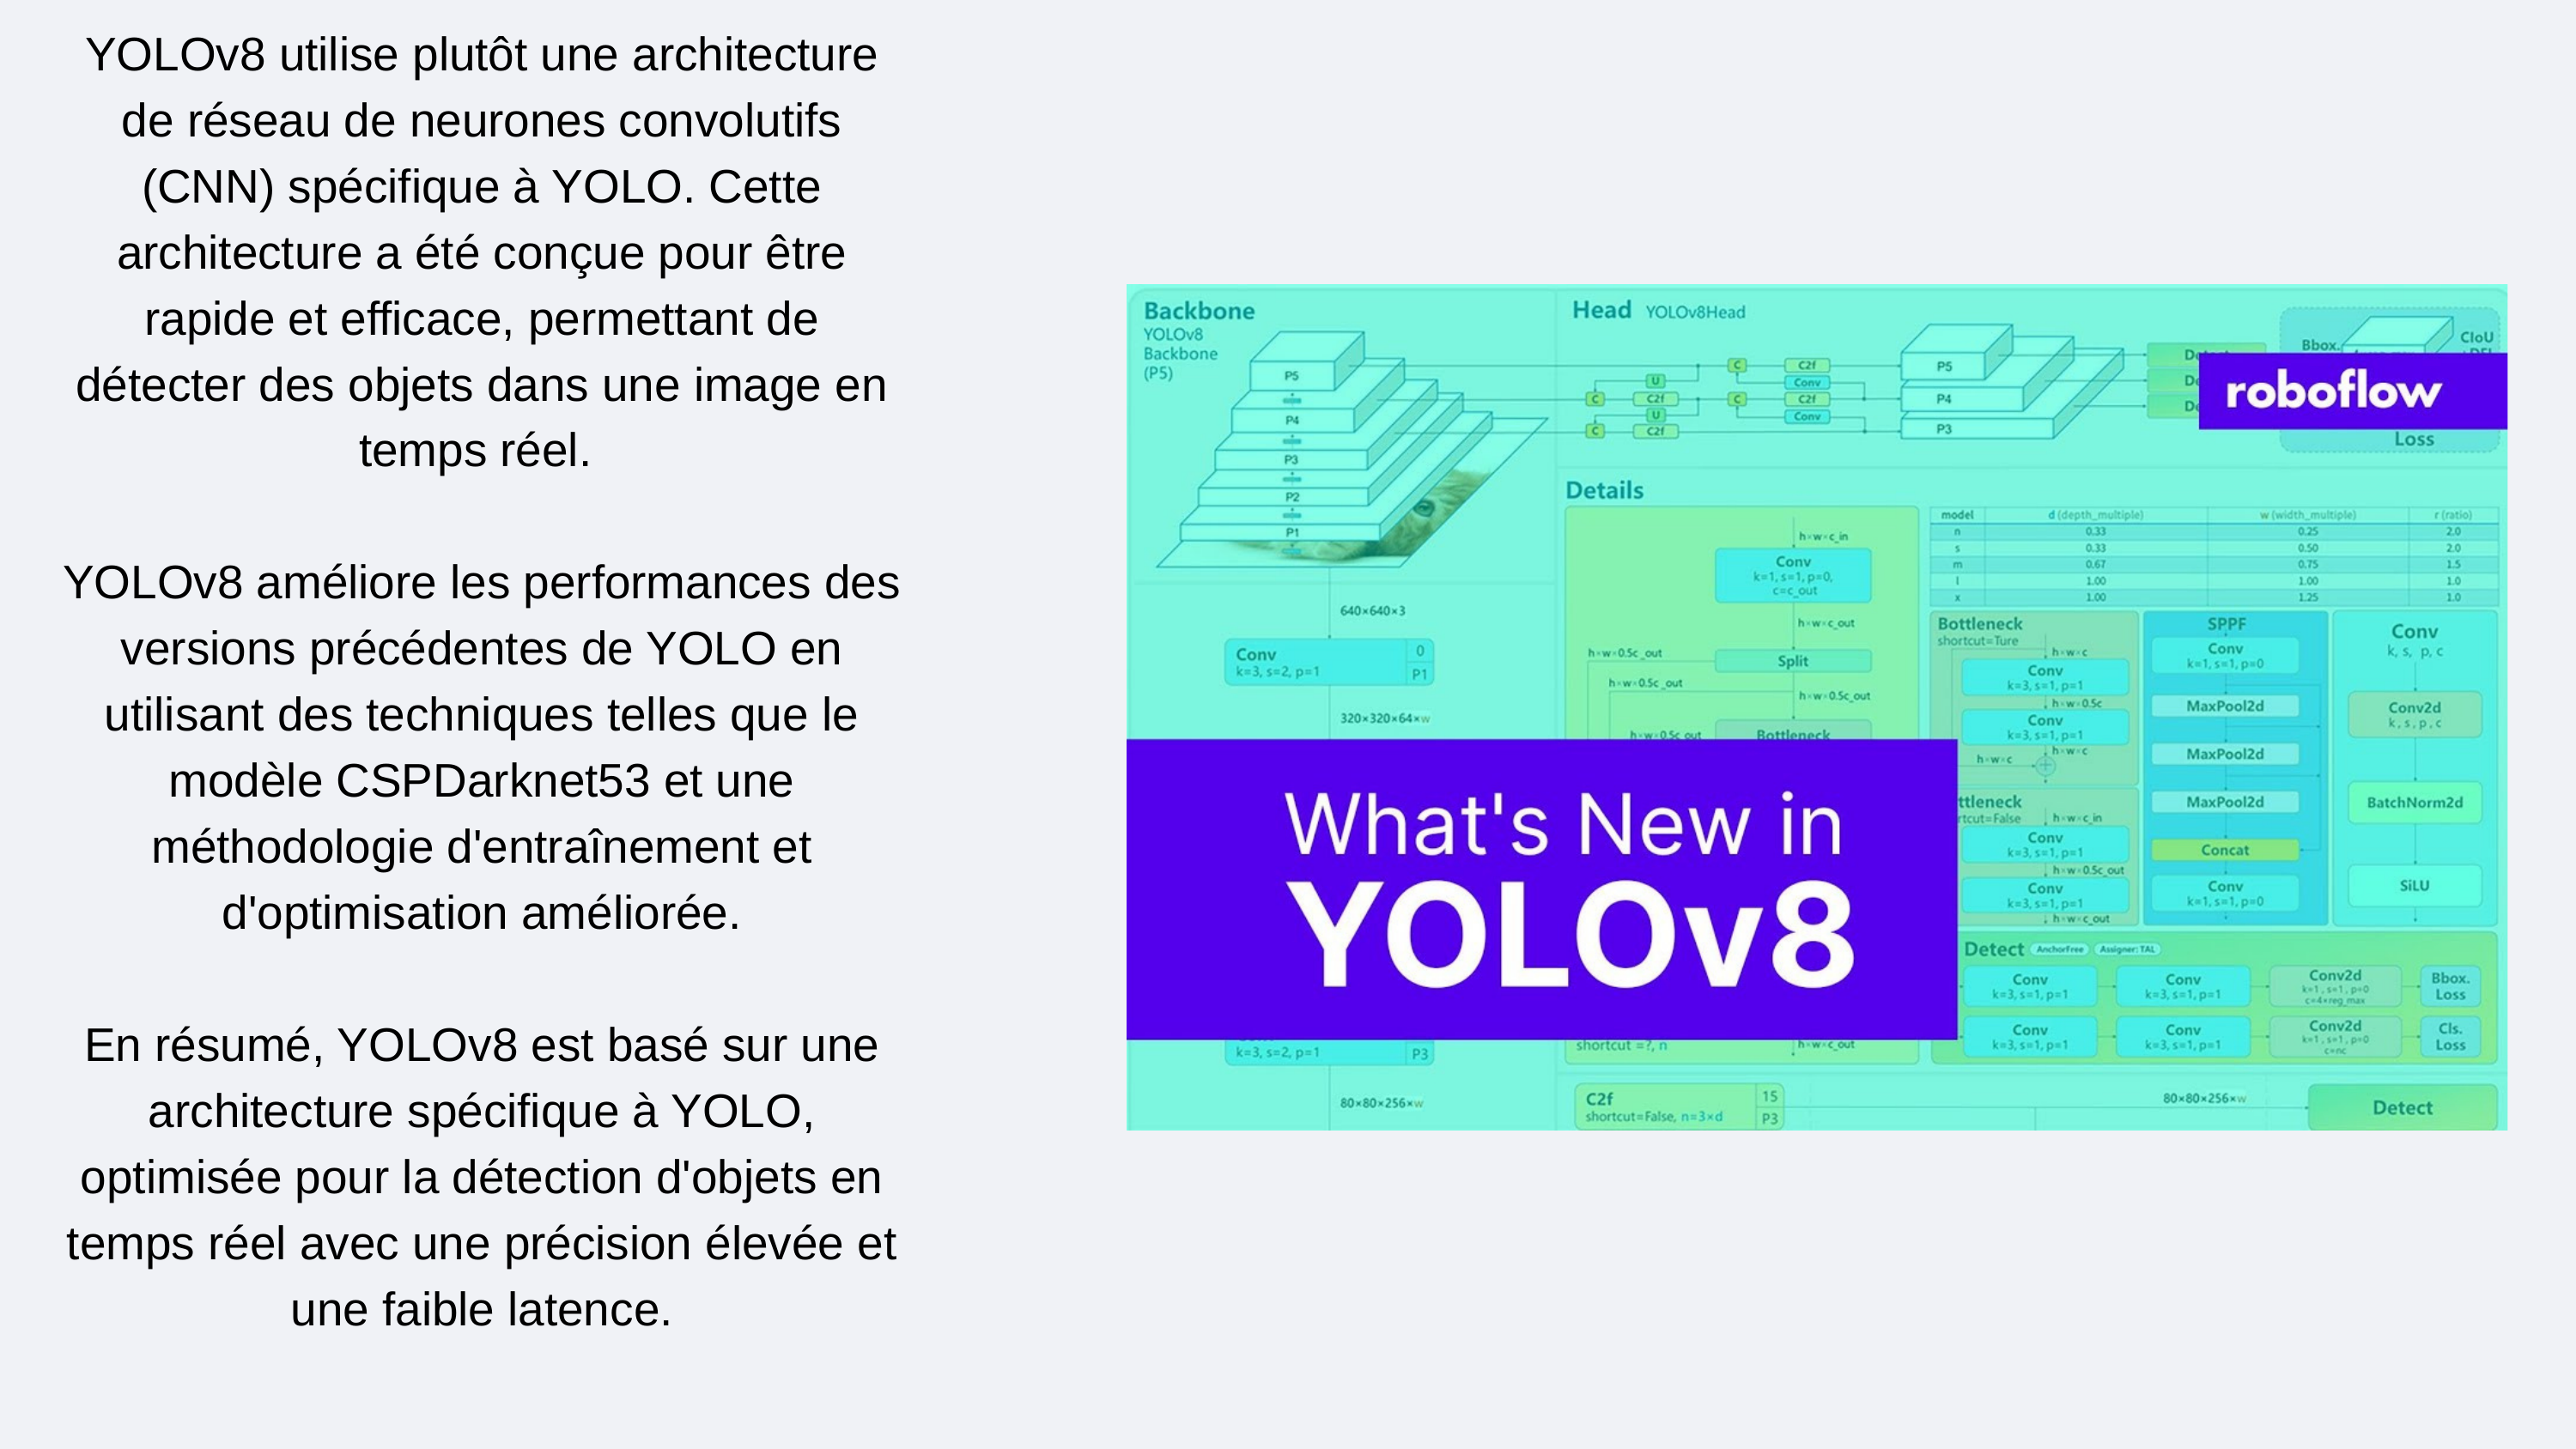

YOLOv8 utilise plutôt une architecture de réseau de neurones convolutifs (CNN) spécifique à YOLO. Cette architecture a été conçue pour être rapide et efficace, permettant de détecter des objets dans une image en temps réel.

YOLOv8 améliore les performances des versions précédentes de YOLO en utilisant des techniques telles que le modèle CSPDarknet53 et une méthodologie d'entraînement et d'optimisation améliorée.

En résumé, YOLOv8 est basé sur une architecture spécifique à YOLO, optimisée pour la détection d'objets en temps réel avec une précision élevée et une faible latence.